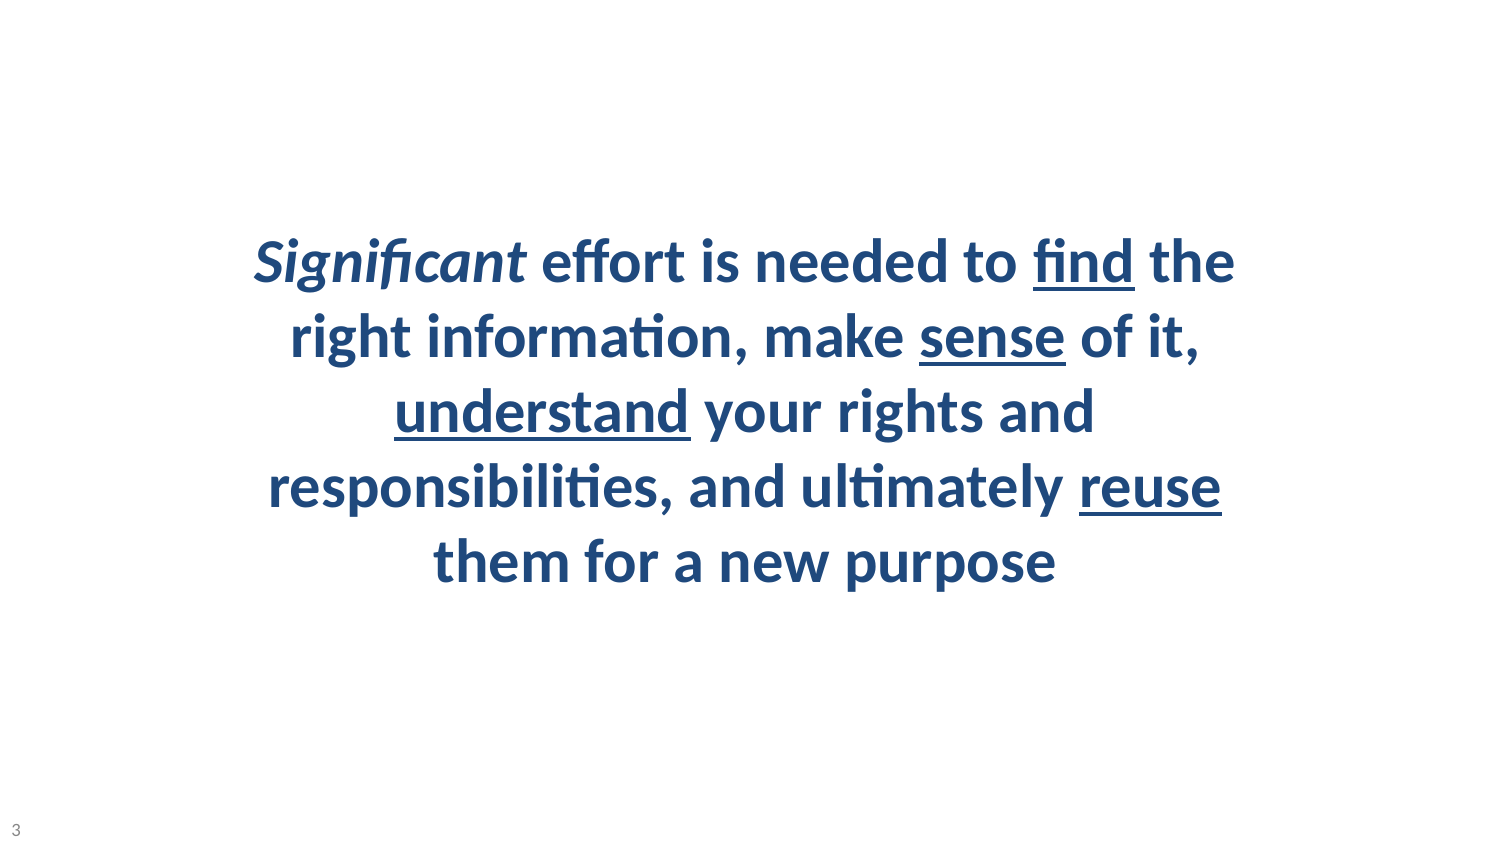

# Significant effort is needed to find the right information, make sense of it, understand your rights and responsibilities, and ultimately reuse them for a new purpose
3